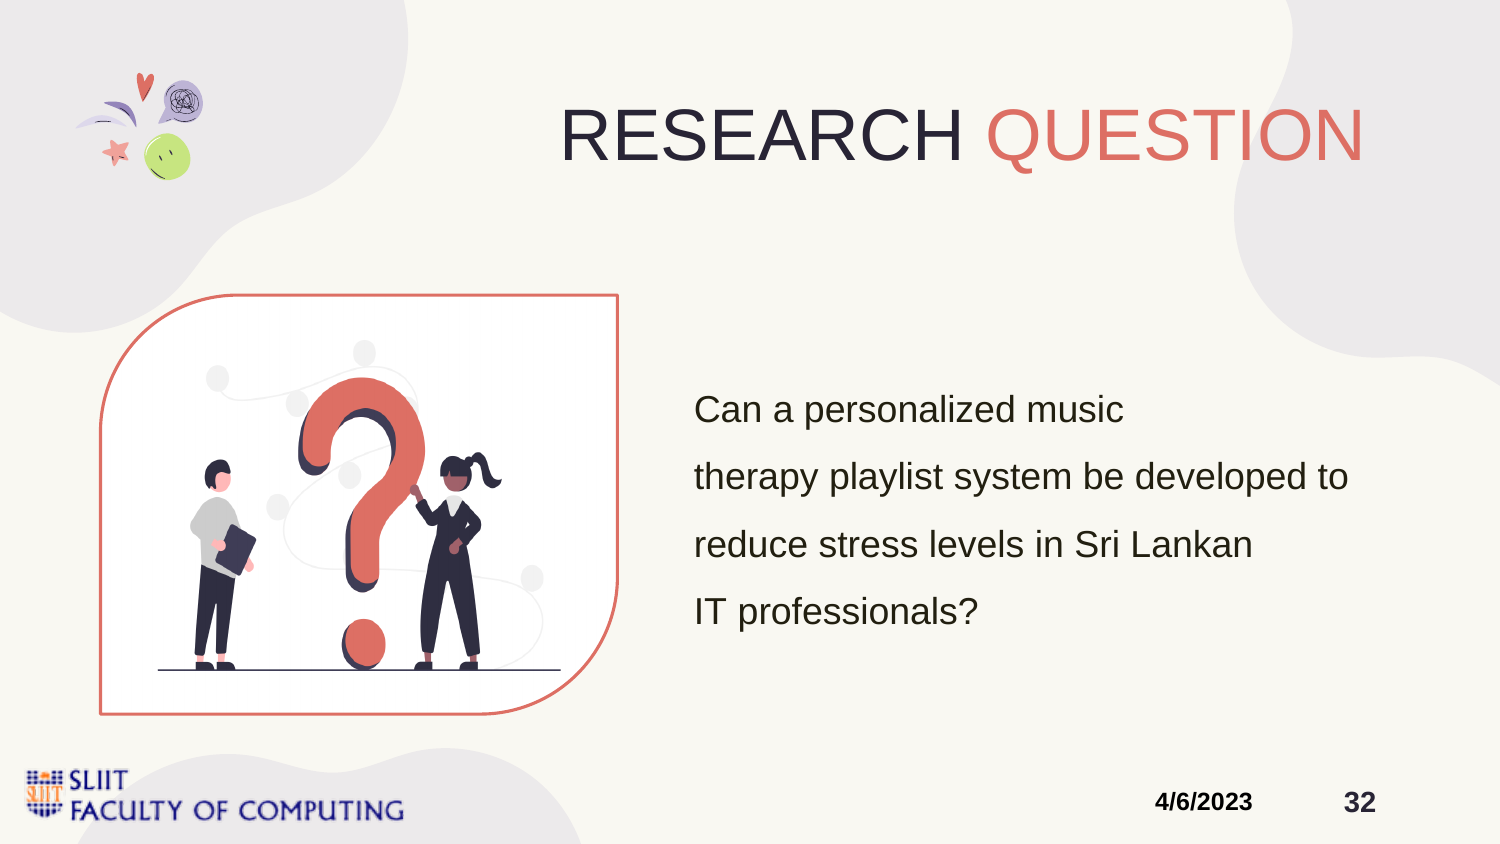

# RESEARCH QUESTION

Can a personalized music therapy playlist system be developed to reduce stress levels in Sri Lankan IT professionals?